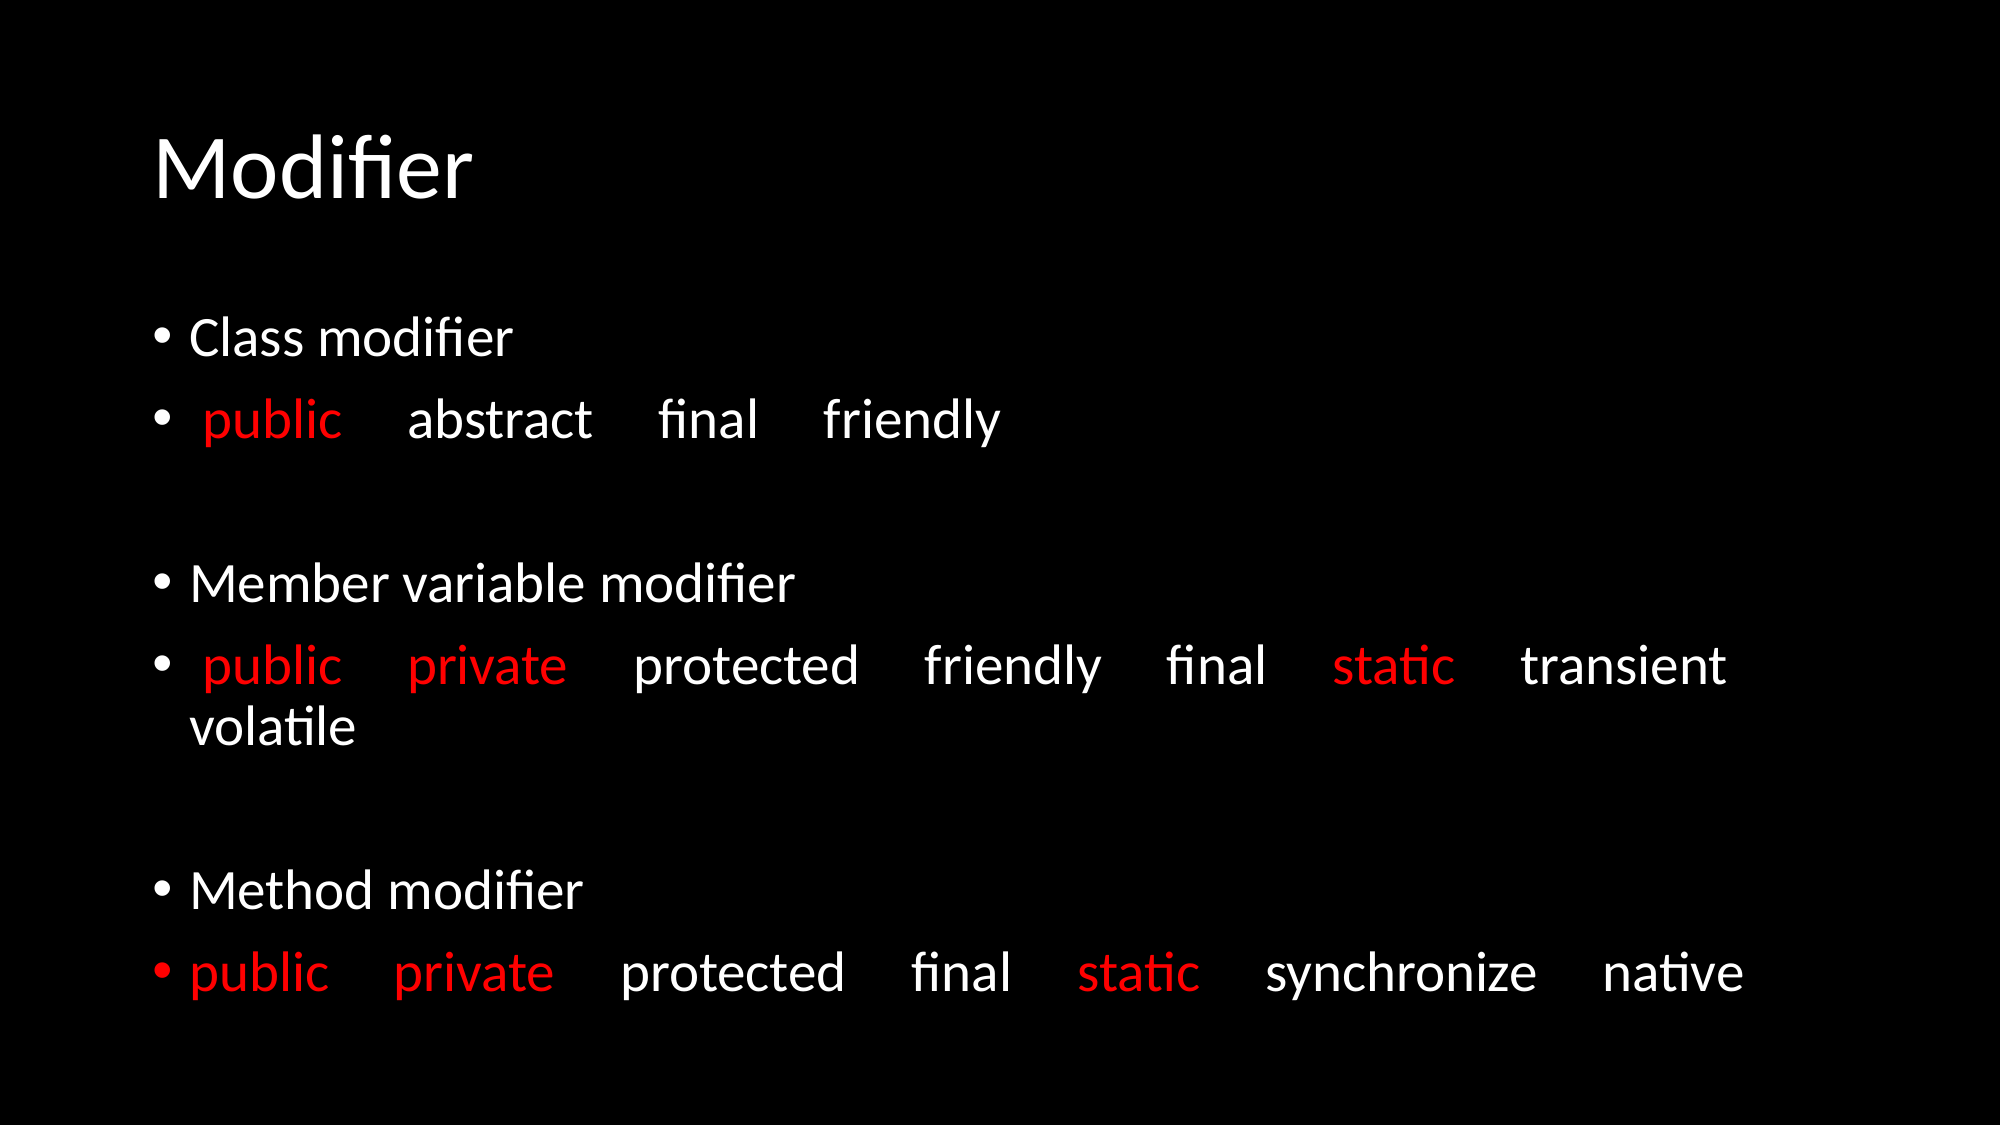

# Modifier
Class modifier
 public     abstract     final     friendly

Member variable modifier
 public     private     protected     friendly     final     static     transient     volatile

Method modifier
public     private     protected     final     static     synchronize     native